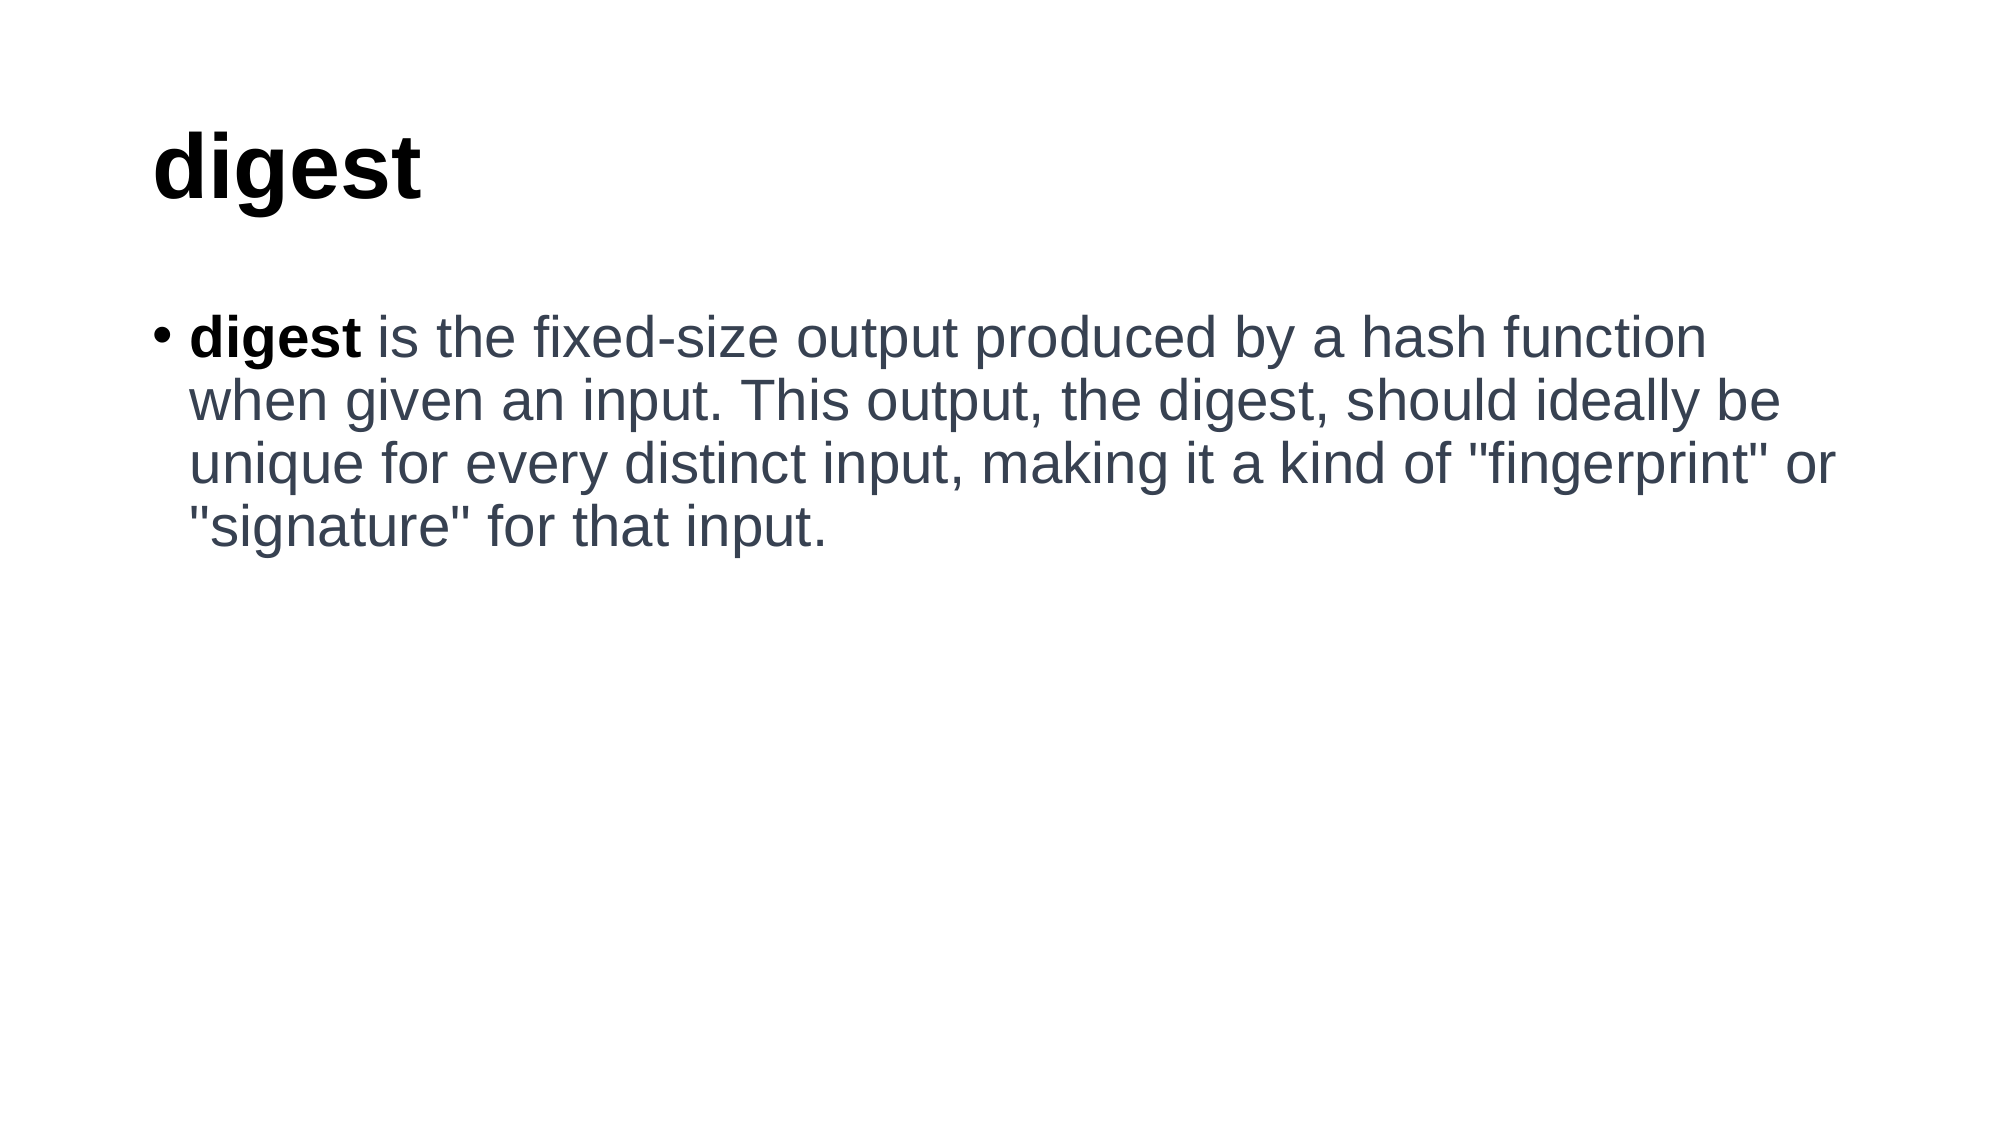

# digest
digest is the fixed-size output produced by a hash function when given an input. This output, the digest, should ideally be unique for every distinct input, making it a kind of "fingerprint" or "signature" for that input.